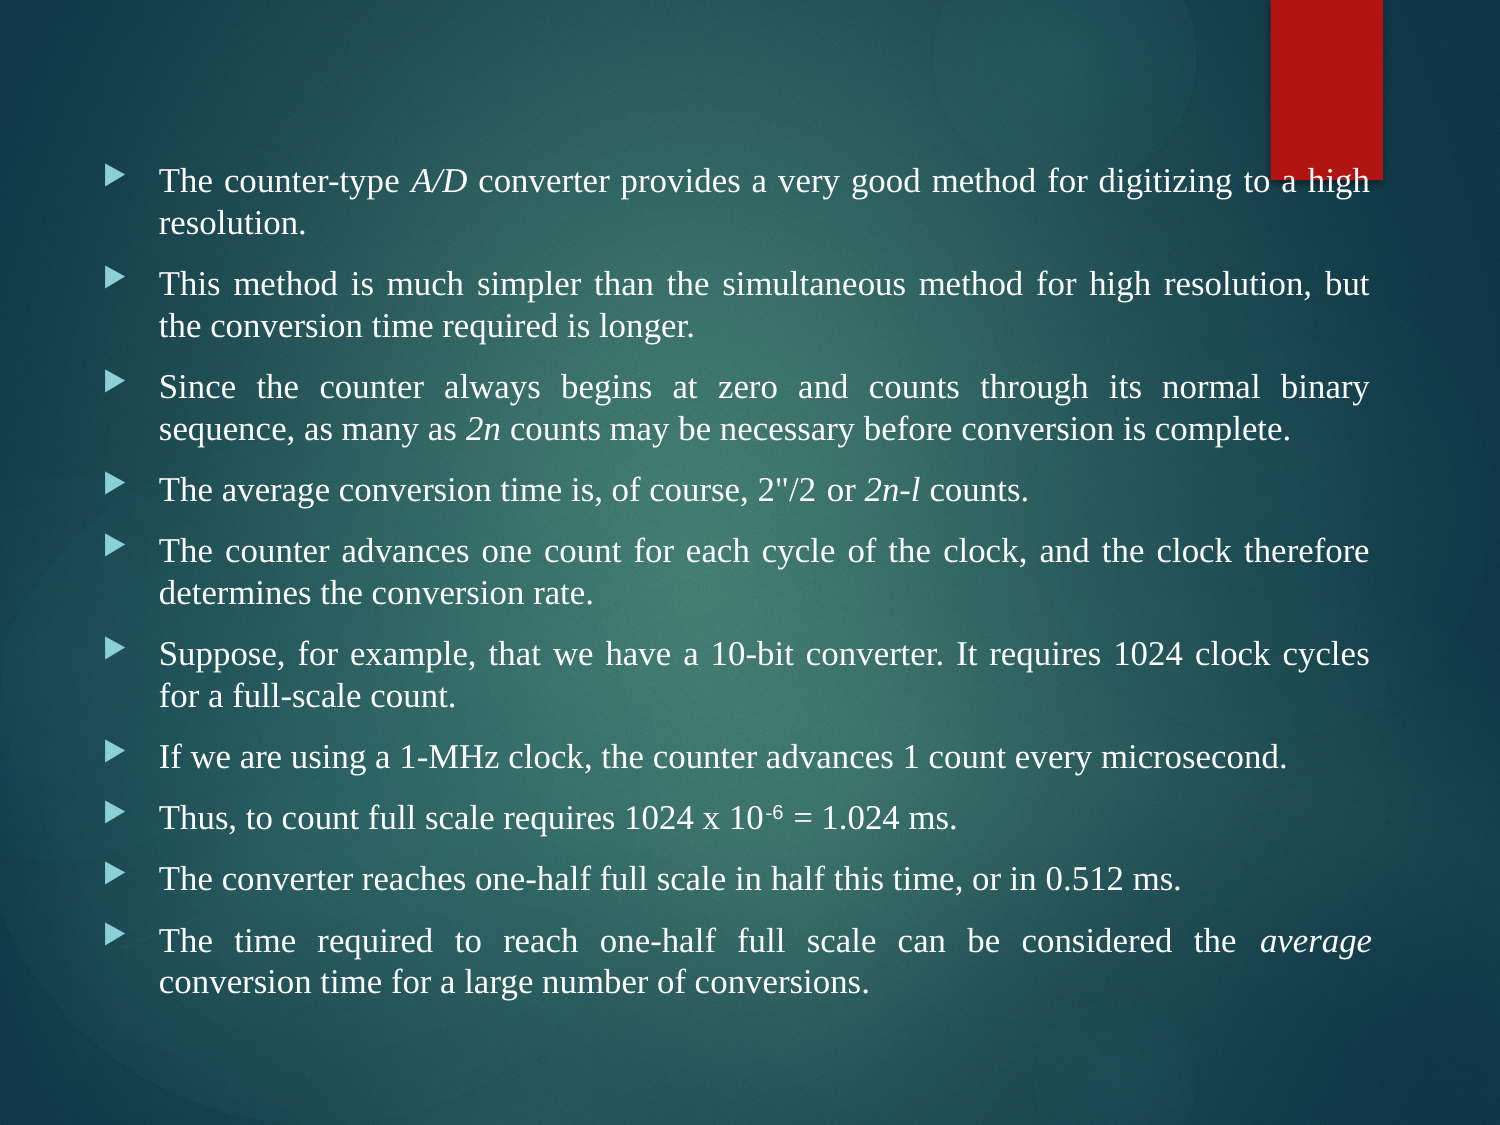

The counter-type A/D converter provides a very good method for digitizing to a high resolution.
This method is much simpler than the simultaneous method for high resolution, but the conversion time required is longer.
Since the counter always begins at zero and counts through its normal binary sequence, as many as 2n counts may be necessary before conversion is complete.
The average conversion time is, of course, 2"/2 or 2n-l counts.
The counter advances one count for each cycle of the clock, and the clock therefore determines the conversion rate.
Suppose, for example, that we have a 10-bit converter. It requires 1024 clock cycles for a full-scale count.
If we are using a 1-MHz clock, the counter advances 1 count every microsecond.
Thus, to count full scale requires 1024 x 10-6 = 1.024 ms.
The converter reaches one-half full scale in half this time, or in 0.512 ms.
The time required to reach one-half full scale can be considered the average conversion time for a large number of conversions.